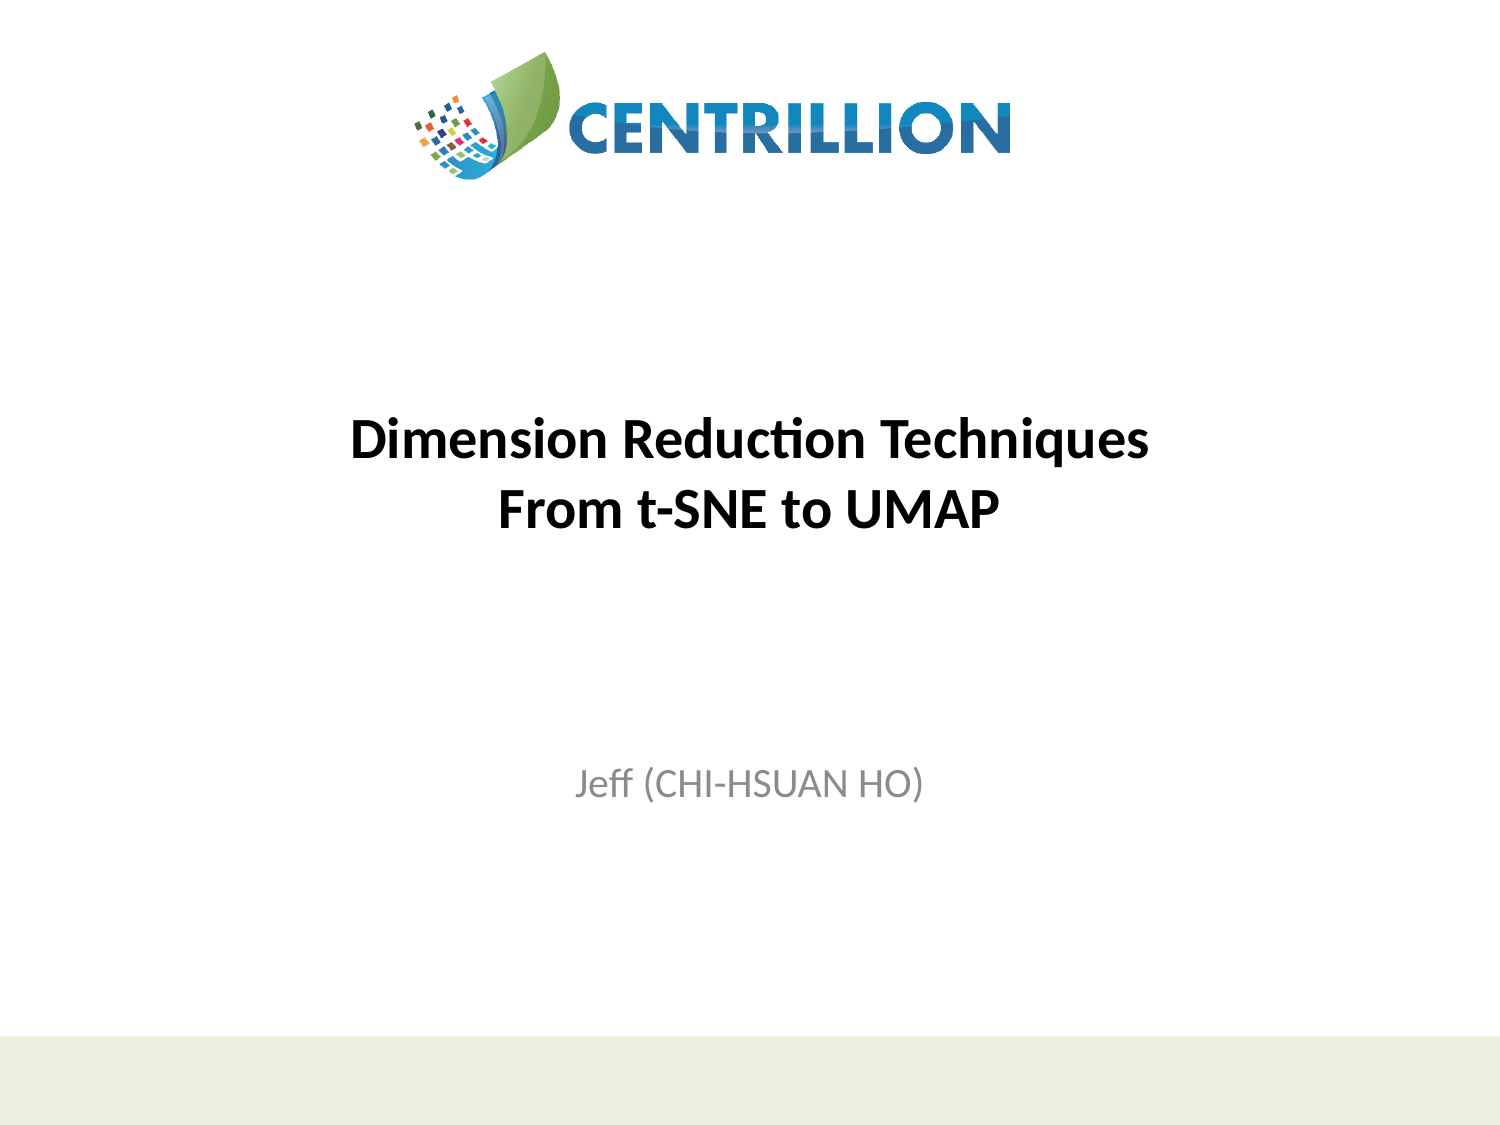

# Dimension Reduction Techniques From t-SNE to UMAP
Jeff (CHI-HSUAN HO)